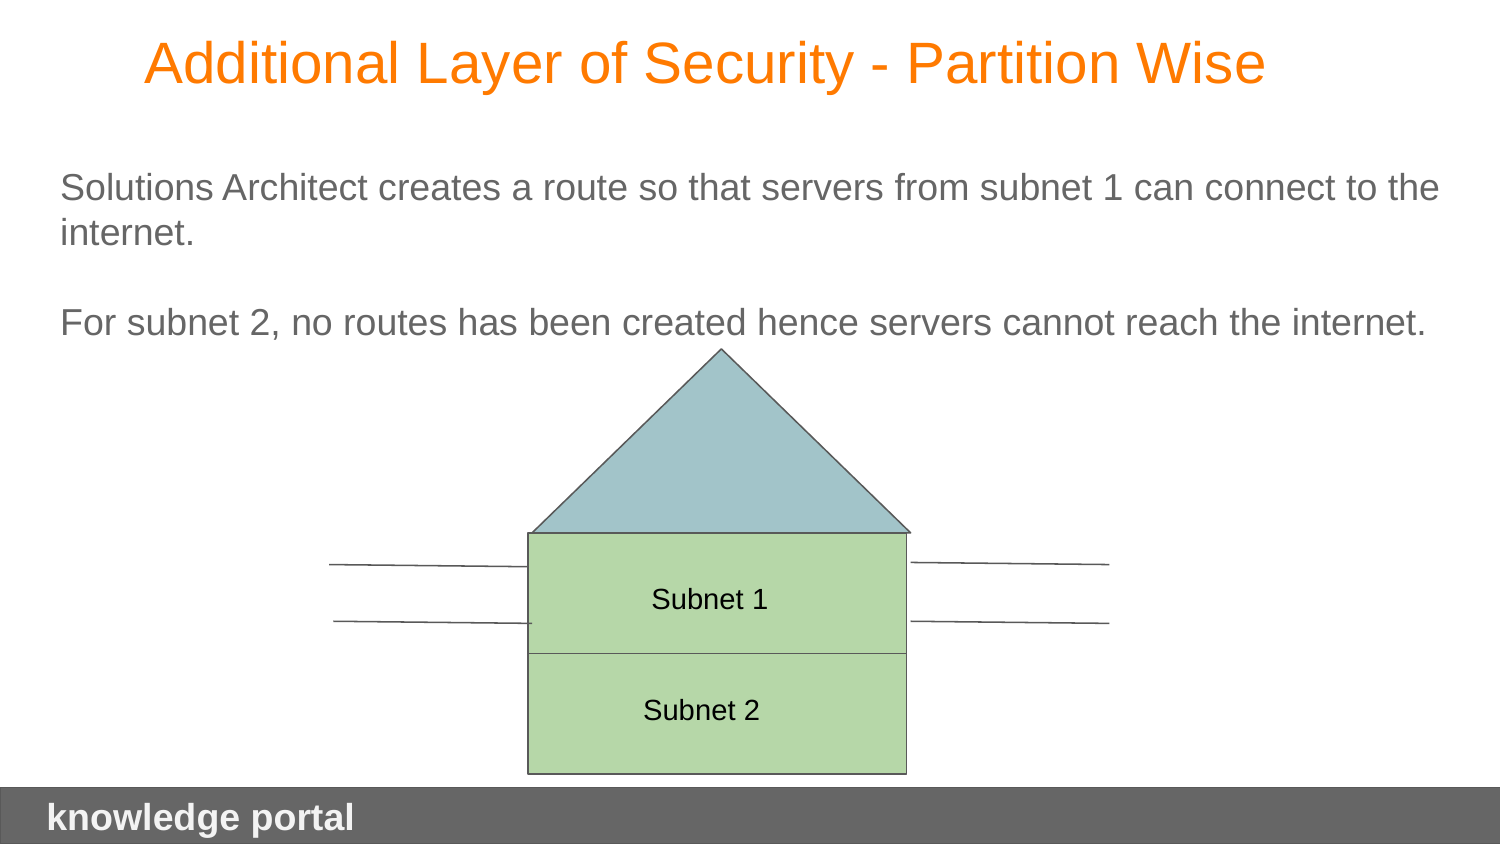

Additional Layer of Security - Partition Wise
Solutions Architect creates a route so that servers from subnet 1 can connect to the internet.

For subnet 2, no routes has been created hence servers cannot reach the internet.

       Subnet 1
      Subnet 2
   knowledge portal